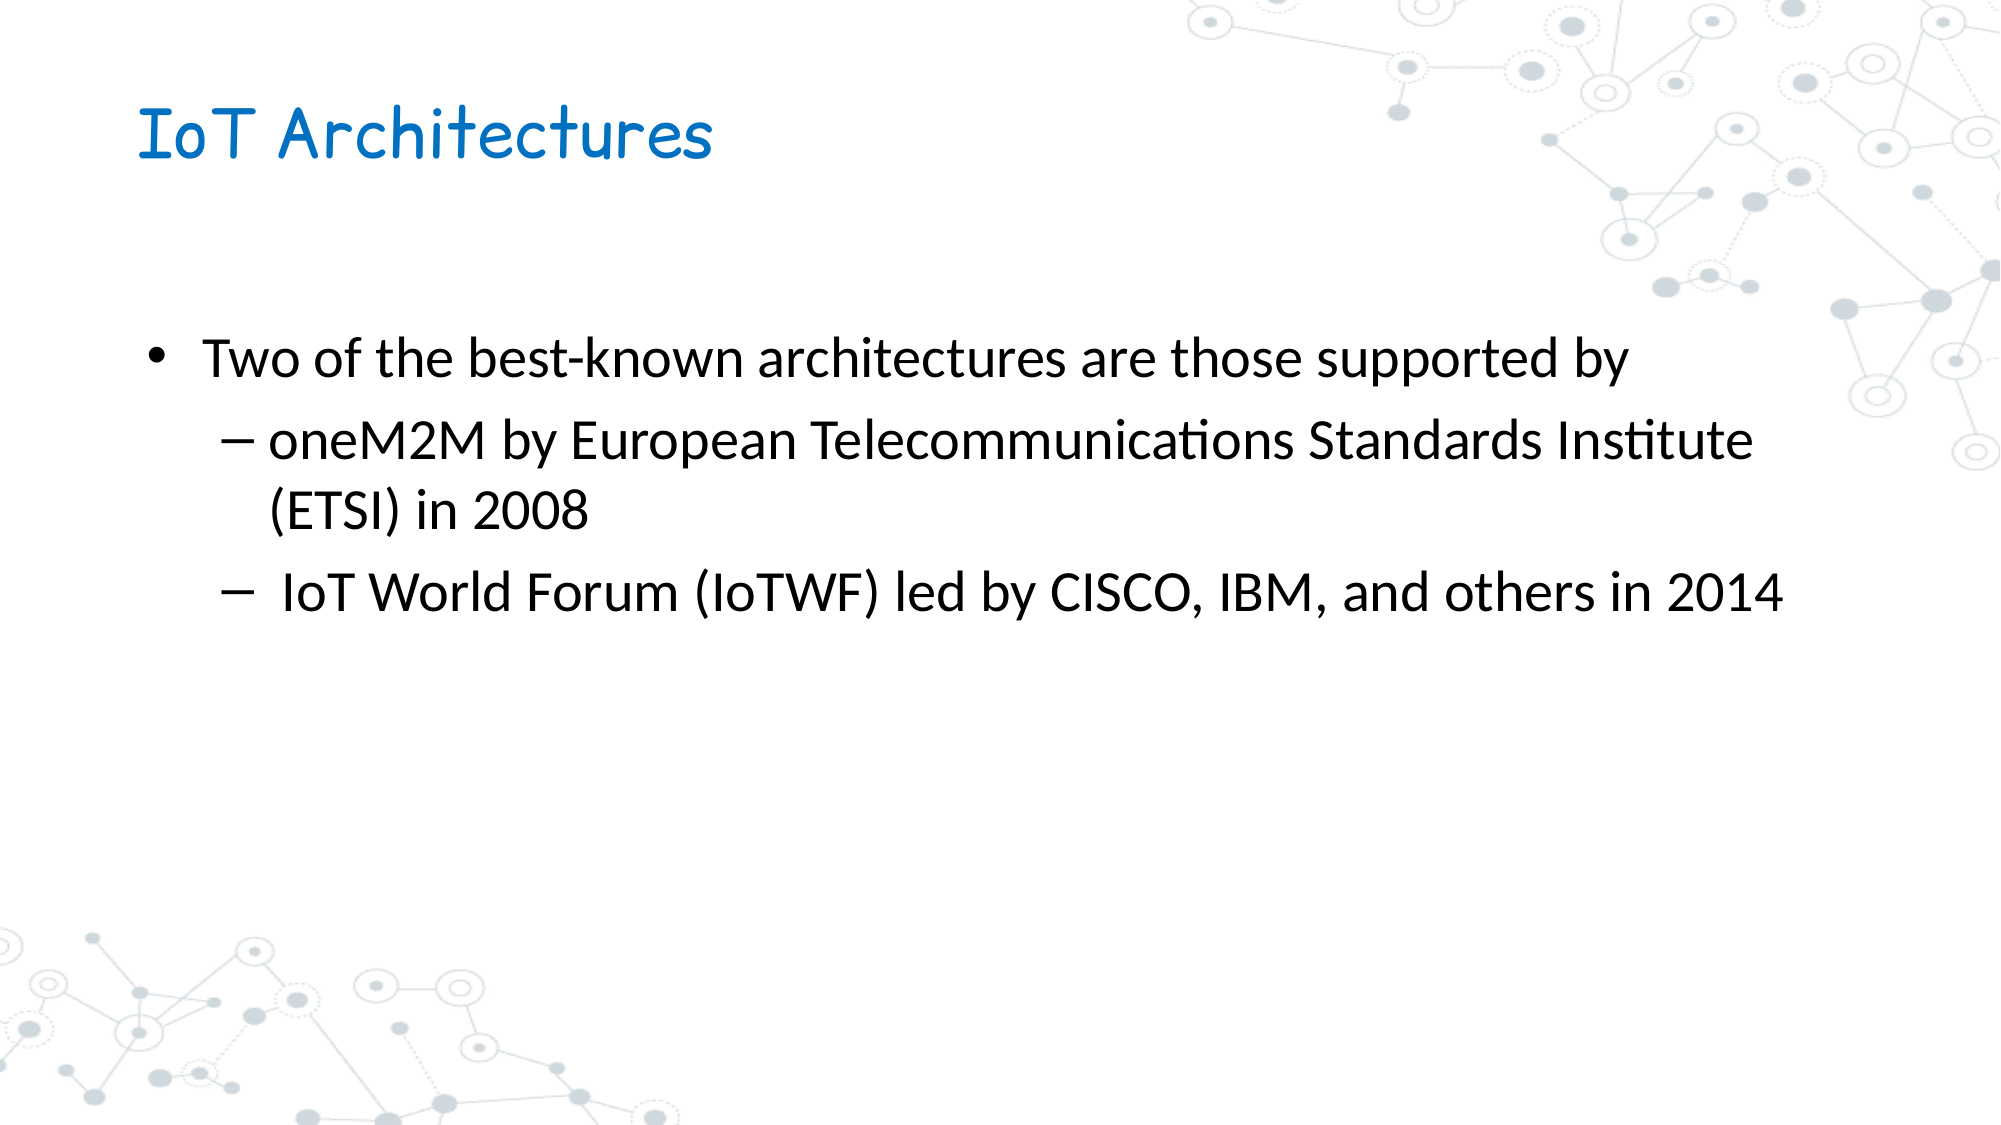

# IoT Architectures
Two of the best-known architectures are those supported by
oneM2M by European Telecommunications Standards Institute (ETSI) in 2008
 IoT World Forum (IoTWF) led by CISCO, IBM, and others in 2014